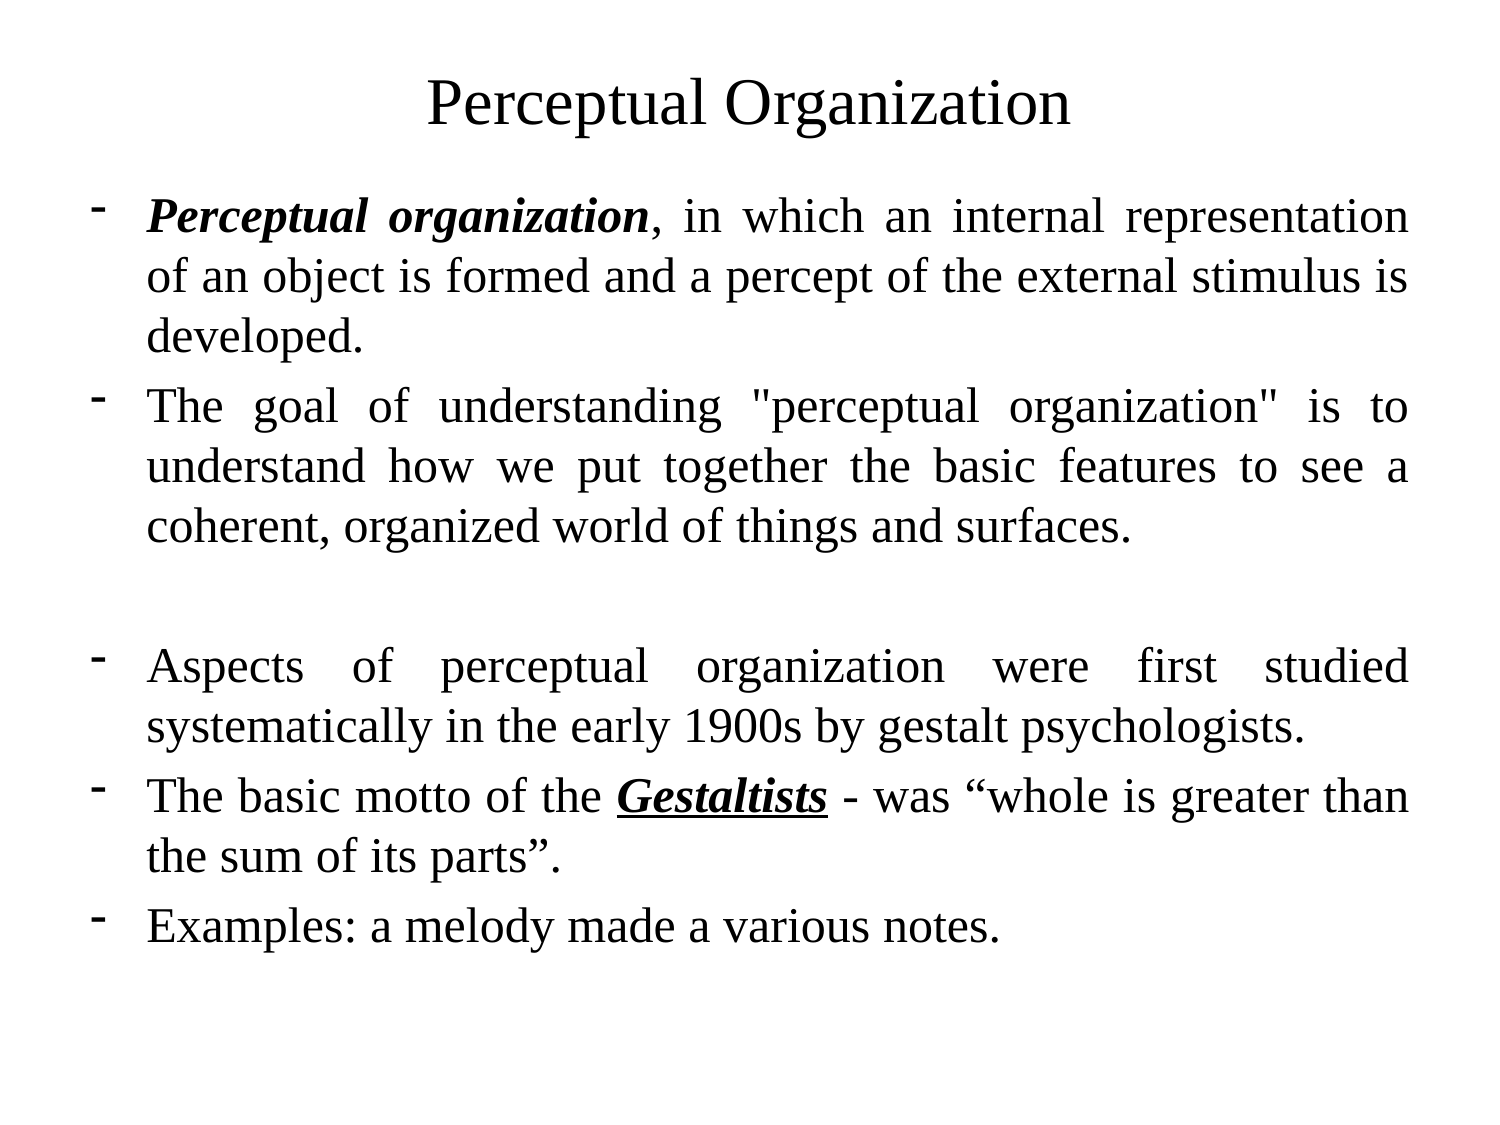

# Perceptual Organization
Perceptual organization, in which an internal representation of an object is formed and a percept of the external stimulus is developed.
The goal of understanding "perceptual organization" is to understand how we put together the basic features to see a coherent, organized world of things and surfaces.

Aspects of perceptual organization were first studied systematically in the early 1900s by gestalt psychologists.
The basic motto of the Gestaltists - was “whole is greater than the sum of its parts”.
Examples: a melody made a various notes.